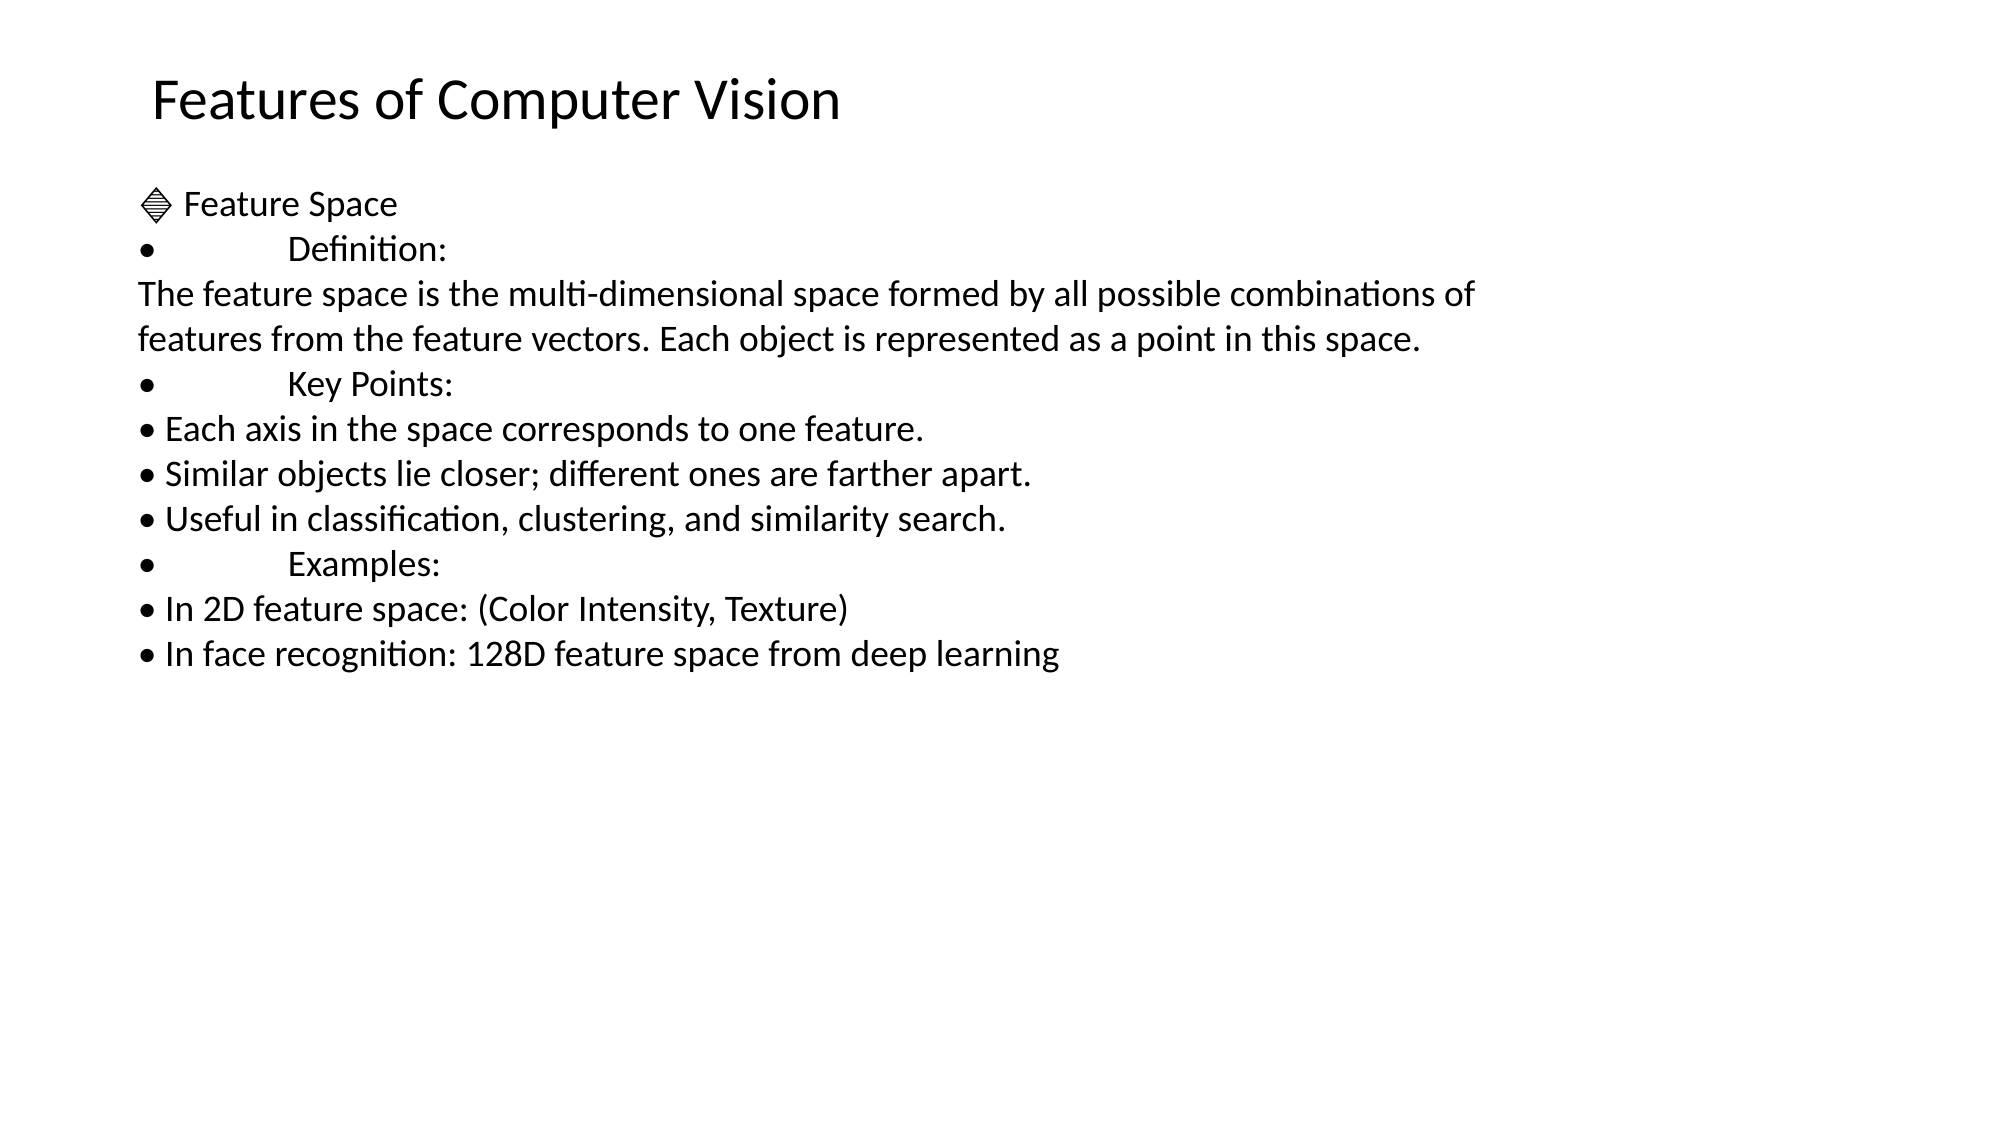

# Features of Computer Vision

🔷 Feature Space
•	Definition:
The feature space is the multi-dimensional space formed by all possible combinations of features from the feature vectors. Each object is represented as a point in this space.
•	Key Points:
• Each axis in the space corresponds to one feature.
• Similar objects lie closer; different ones are farther apart.
• Useful in classification, clustering, and similarity search.
•	Examples:
• In 2D feature space: (Color Intensity, Texture)
• In face recognition: 128D feature space from deep learning